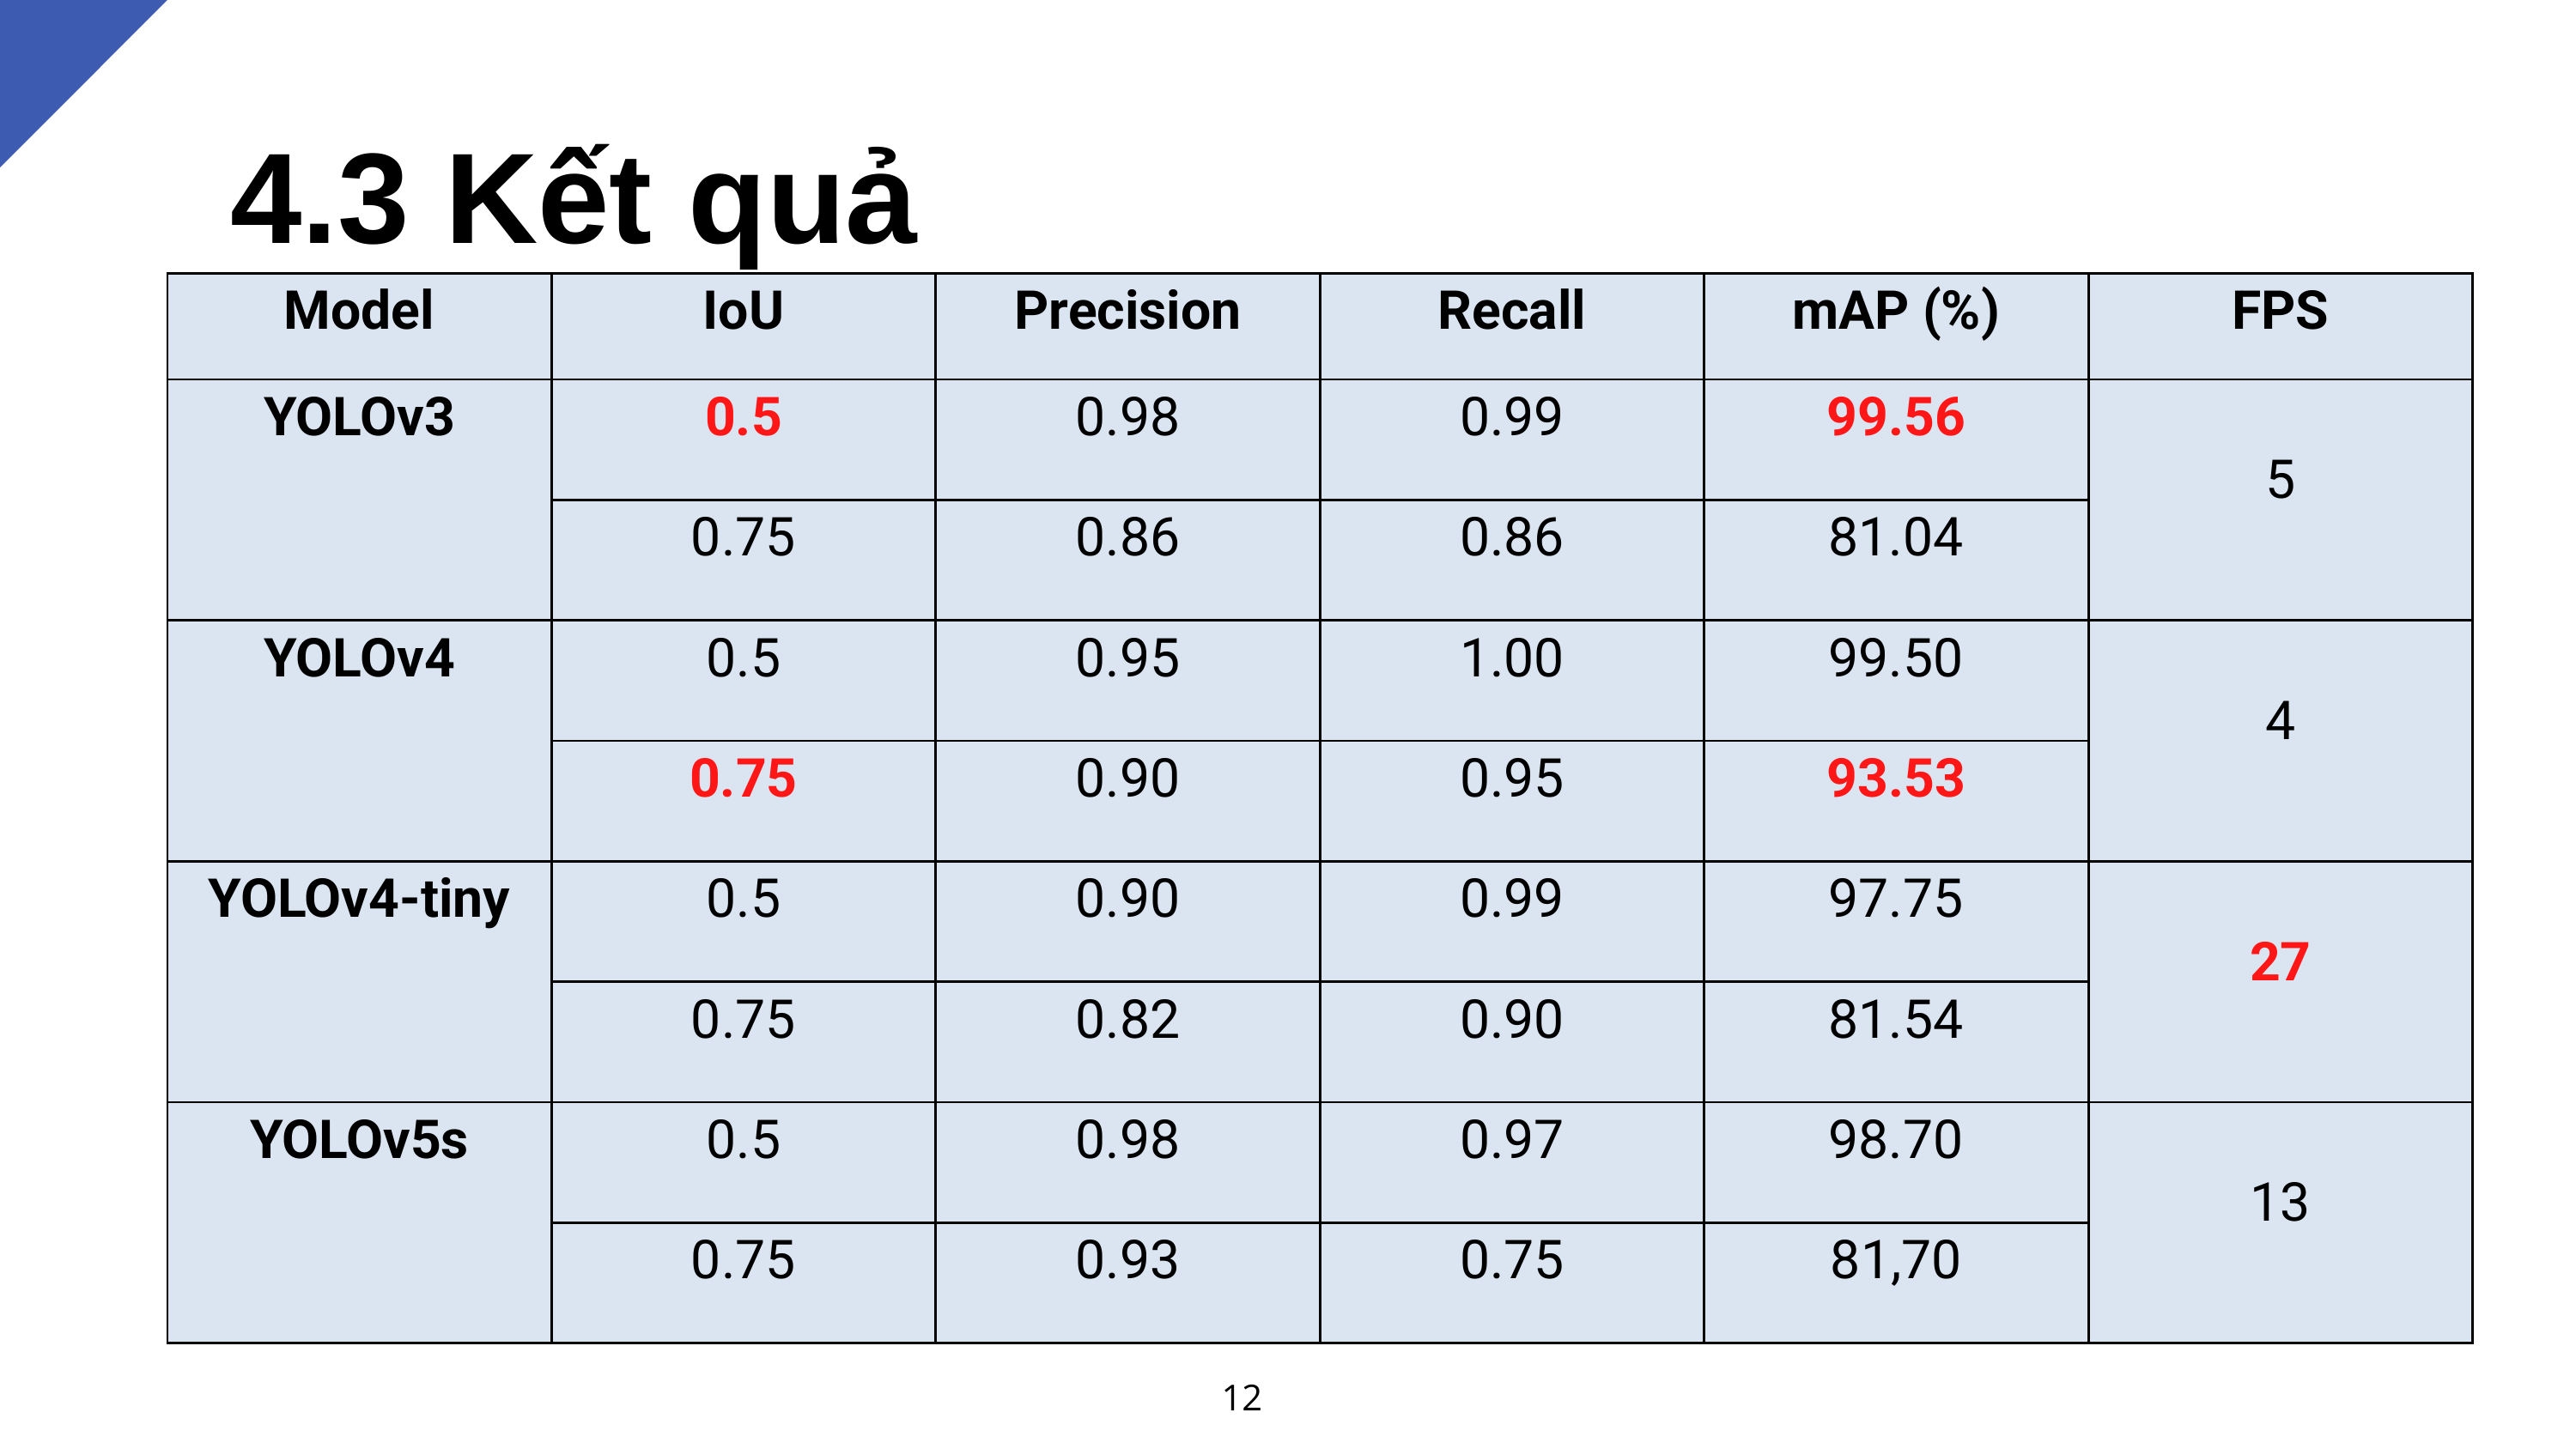

4.3 Kết quả
| Model | IoU | Precision | Recall | mAP (%) | FPS |
| --- | --- | --- | --- | --- | --- |
| YOLOv3 | 0.5 | 0.98 | 0.99 | 99.56 | 5 |
|  | 0.75 | 0.86 | 0.86 | 81.04 |  |
| YOLOv4 | 0.5 | 0.95 | 1.00 | 99.50 | 4 |
|  | 0.75 | 0.90 | 0.95 | 93.53 |  |
| YOLOv4-tiny | 0.5 | 0.90 | 0.99 | 97.75 | 27 |
|  | 0.75 | 0.82 | 0.90 | 81.54 |  |
| YOLOv5s | 0.5 | 0.98 | 0.97 | 98.70 | 13 |
|  | 0.75 | 0.93 | 0.75 | 81,70 |  |
12